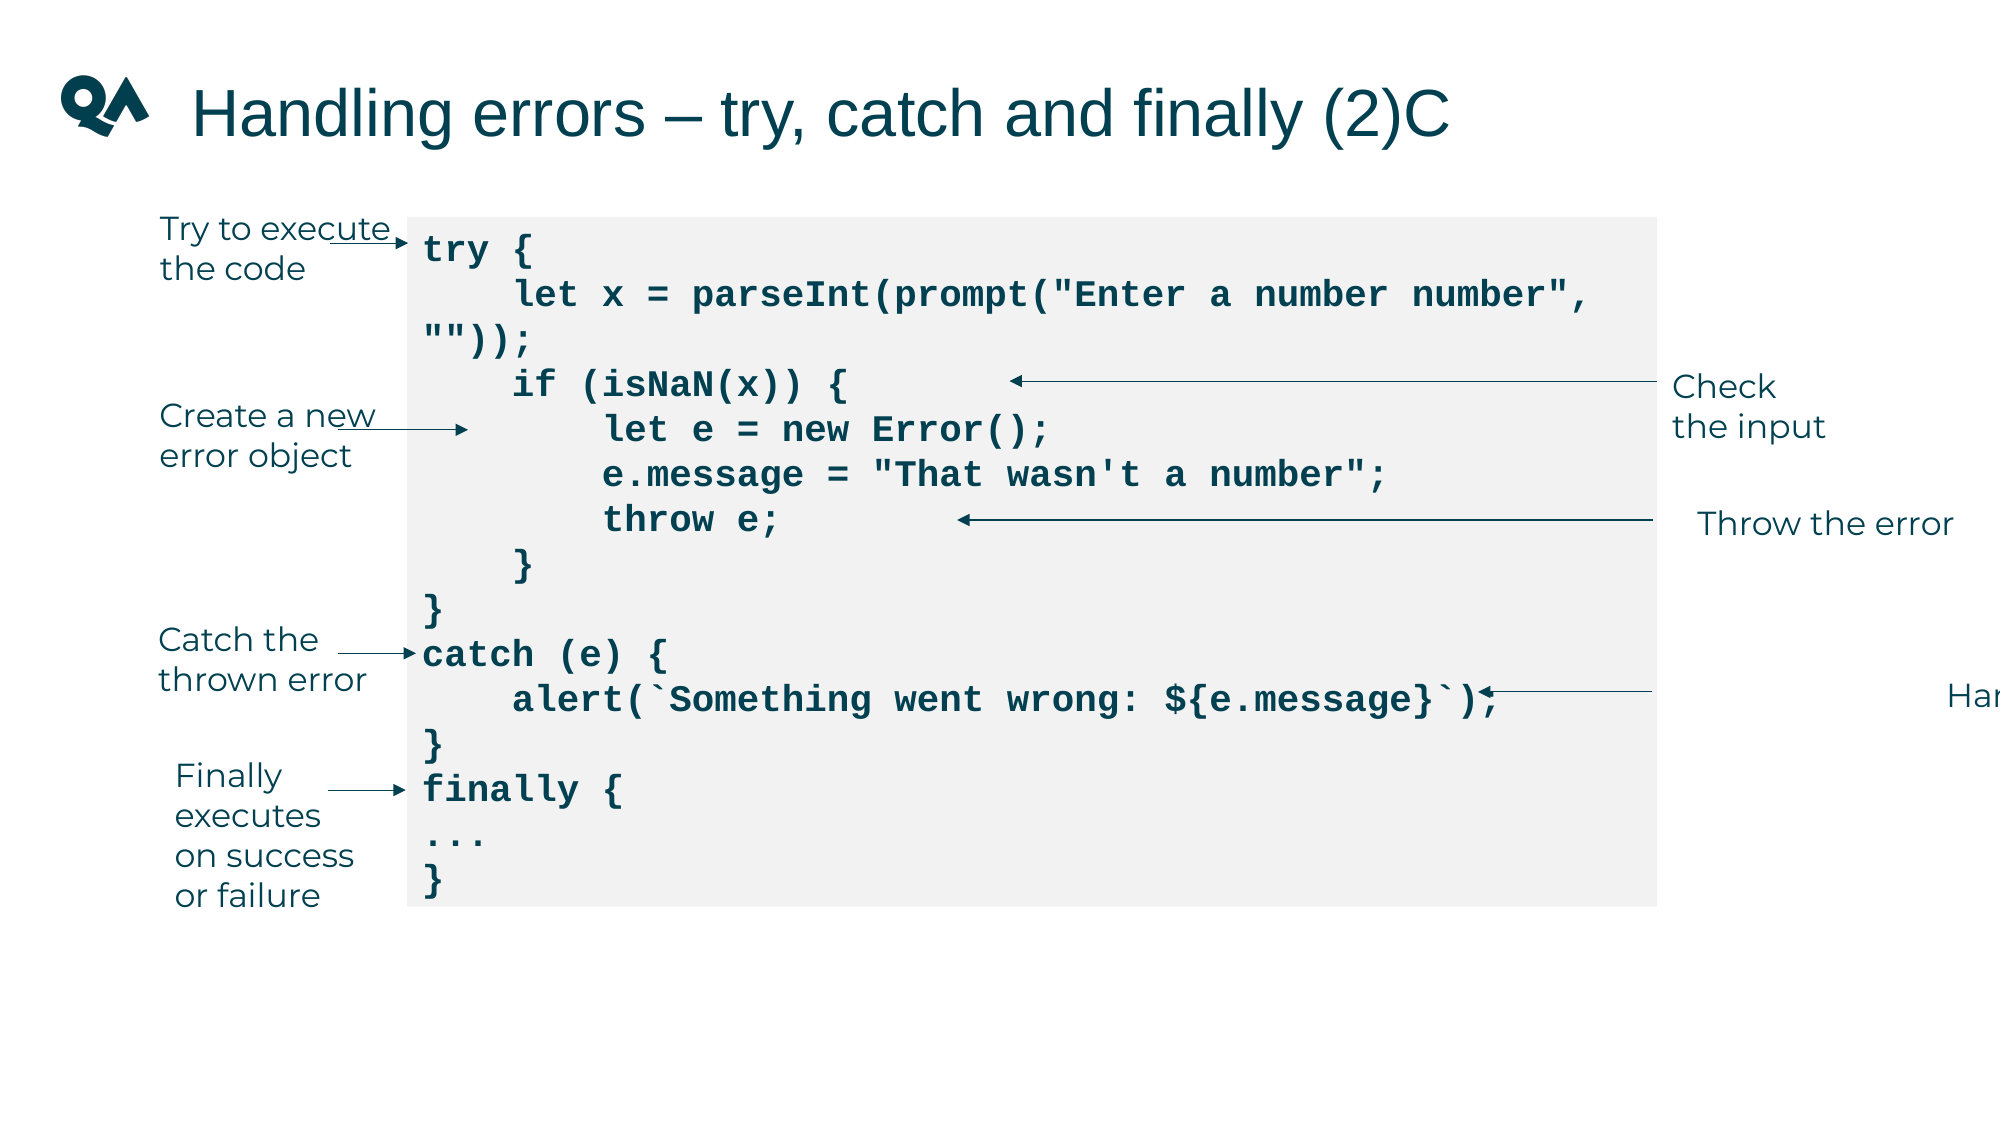

Handling errors – try, catch and finally (2)C
Try to execute
the code
try {
    let x = parseInt(prompt("Enter a number number", ""));
    if (isNaN(x)) {
        let e = new Error();
        e.message = "That wasn't a number";
        throw e;
    }
}
catch (e) {
    alert(`Something went wrong: ${e.message}`);
}
finally {
...
}
Check the input
Create a new
error object
Throw the error
Catch the
thrown error
Handle the error
Finally executes
on success
or failure